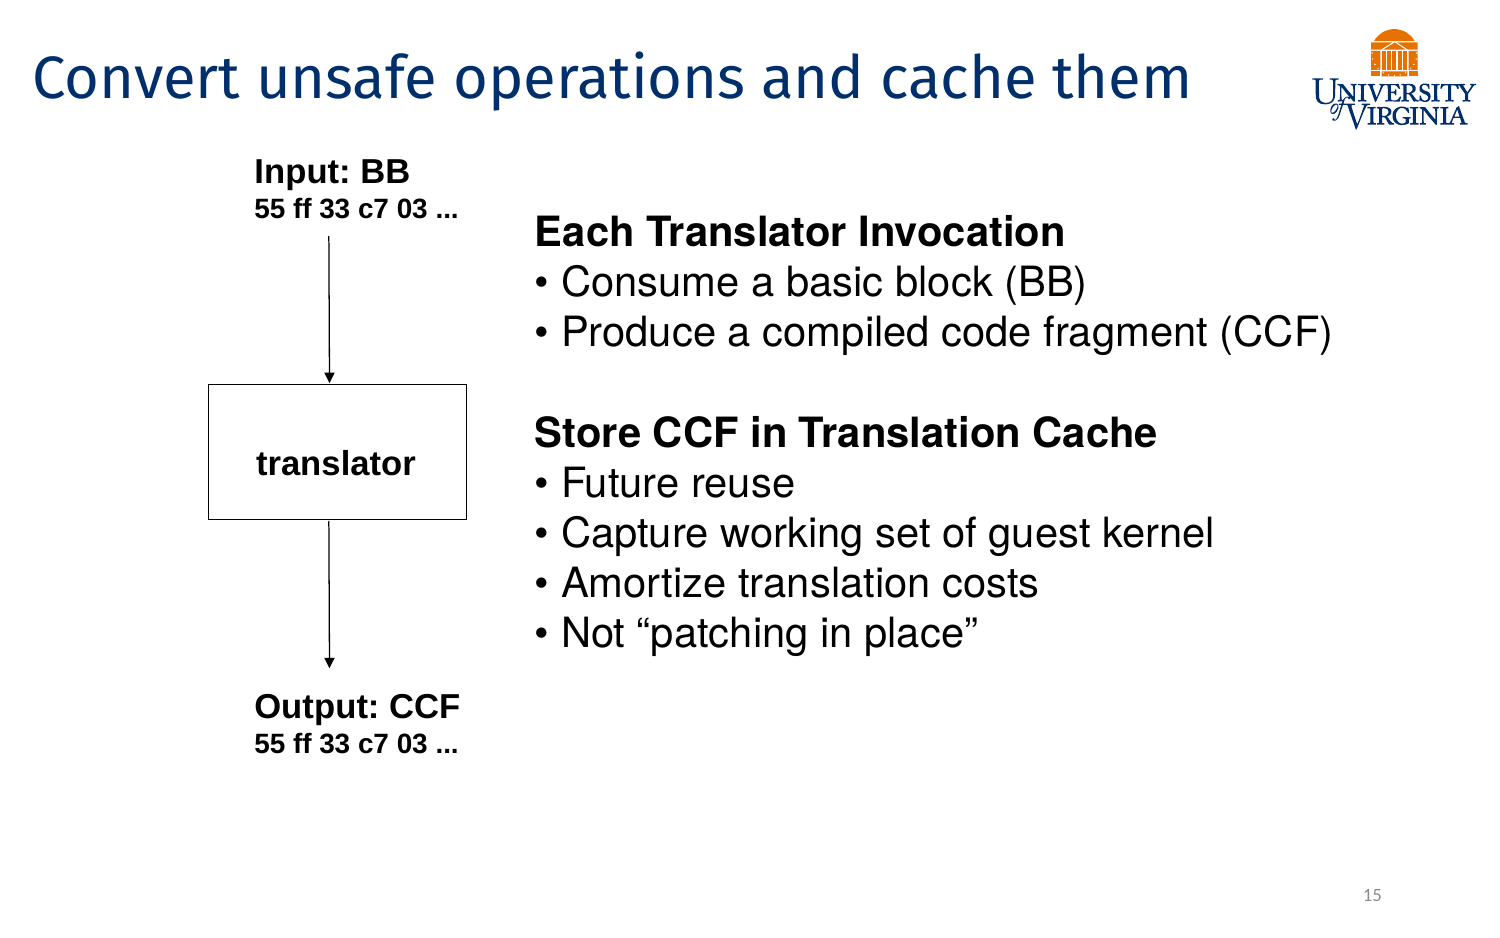

# Convert unsafe operations and cache them
Input: BB
55 ff 33 c7 03 ...

Each Translator Invocation
• Consume a basic block (BB)
• Produce a compiled code fragment (CCF)

Store CCF in Translation Cache
• Future reuse
• Capture working set of guest kernel
• Amortize translation costs
• Not “patching in place”

translator

Output: CCF
55 ff 33 c7 03 ...
15